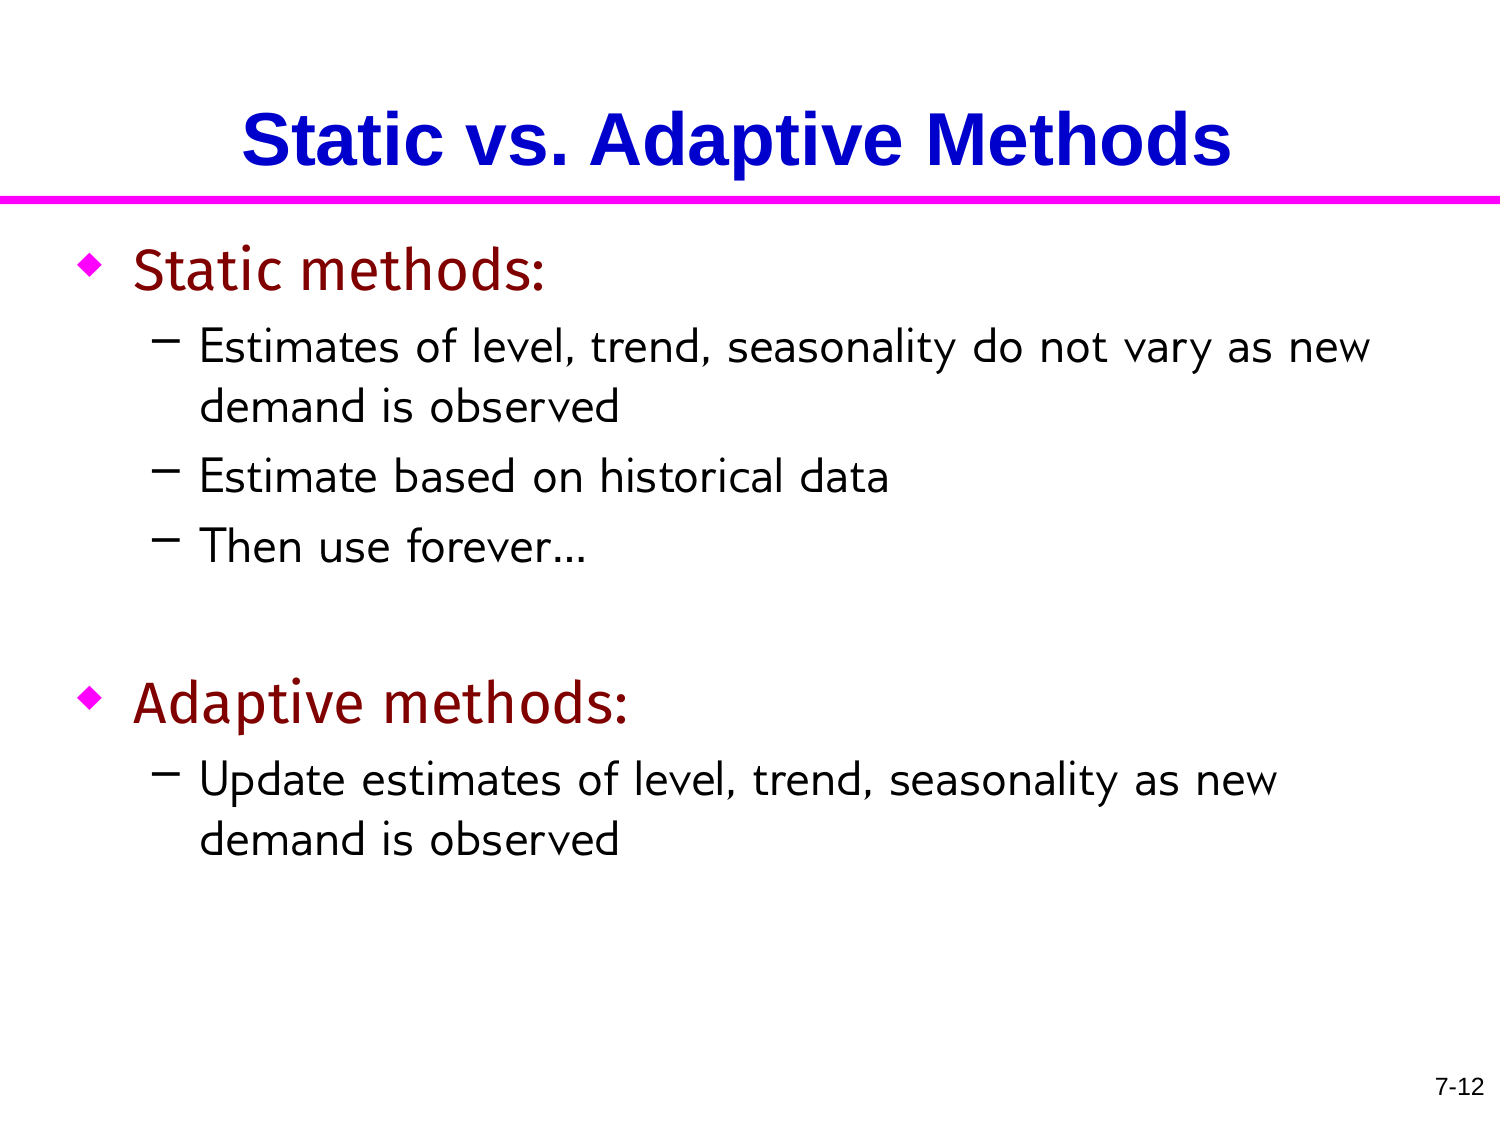

# Static vs. Adaptive Methods
Static methods:
Estimates of level, trend, seasonality do not vary as new demand is observed
Estimate based on historical data
Then use forever…

Adaptive methods:
Update estimates of level, trend, seasonality as new demand is observed
7-12